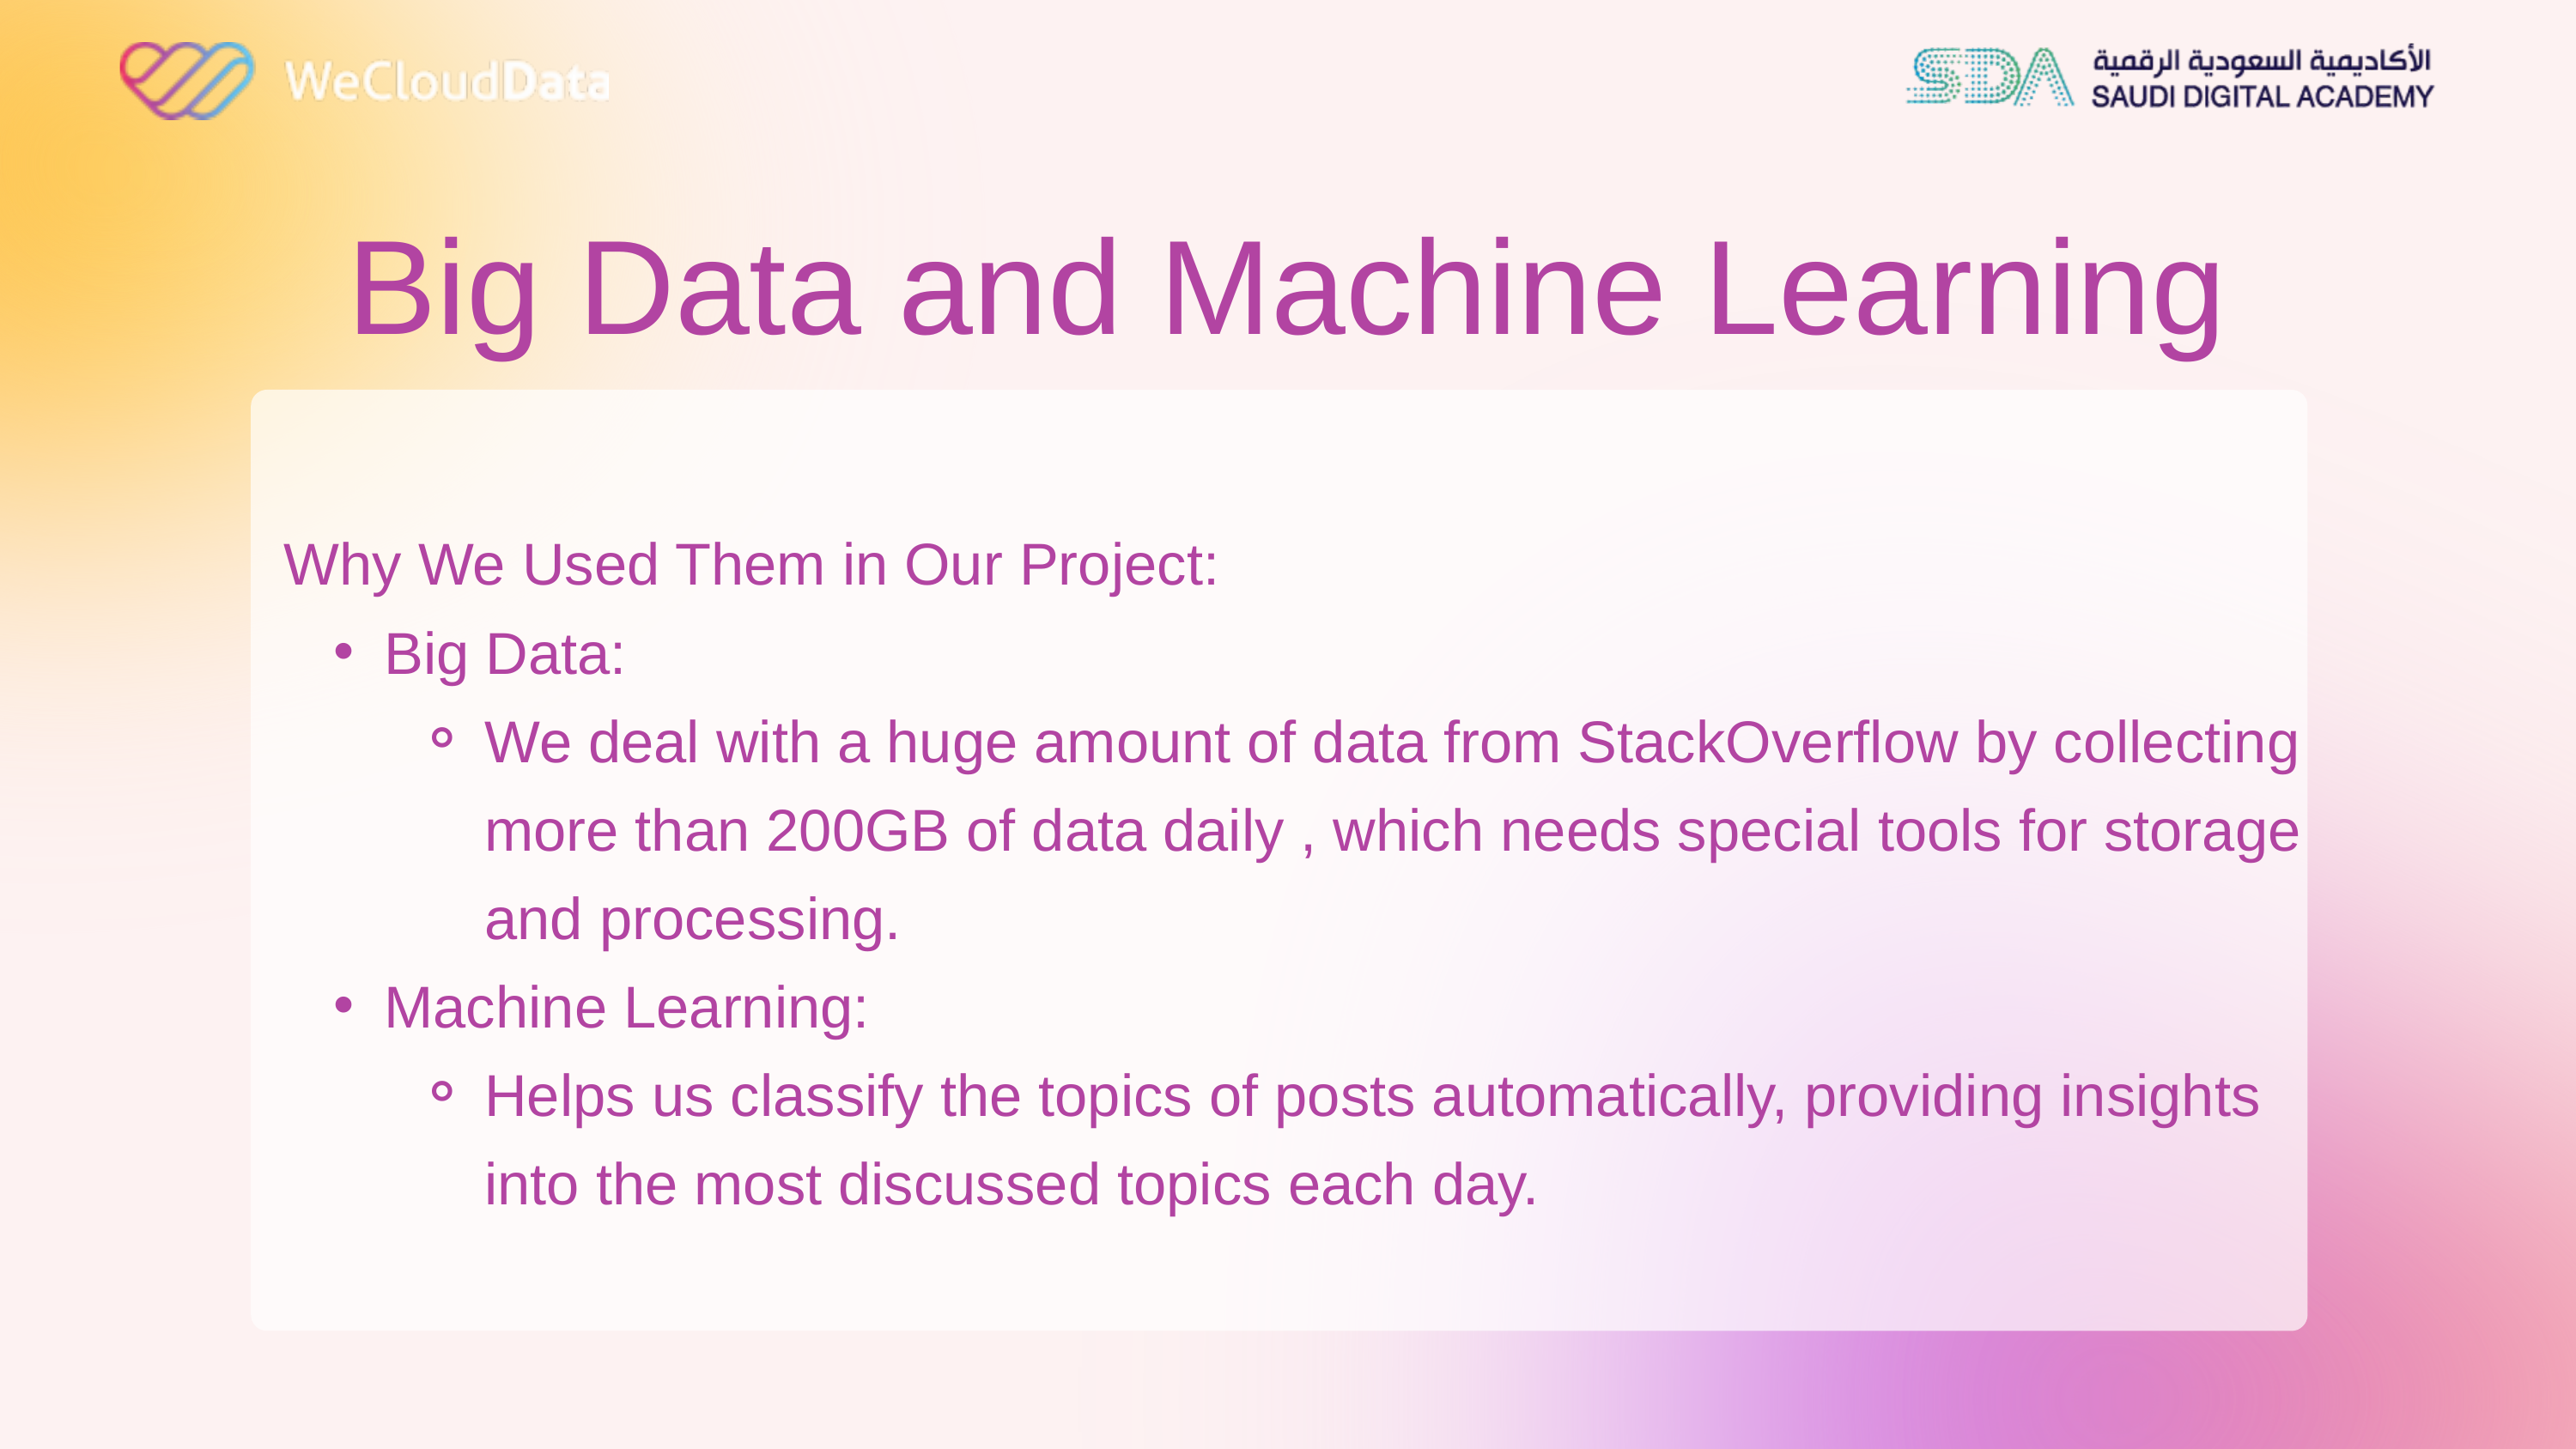

Big Data and Machine Learning

Why We Used Them in Our Project:
Big Data:
We deal with a huge amount of data from StackOverflow by collecting more than 200GB of data daily , which needs special tools for storage and processing.
Machine Learning:
Helps us classify the topics of posts automatically, providing insights into the most discussed topics each day.